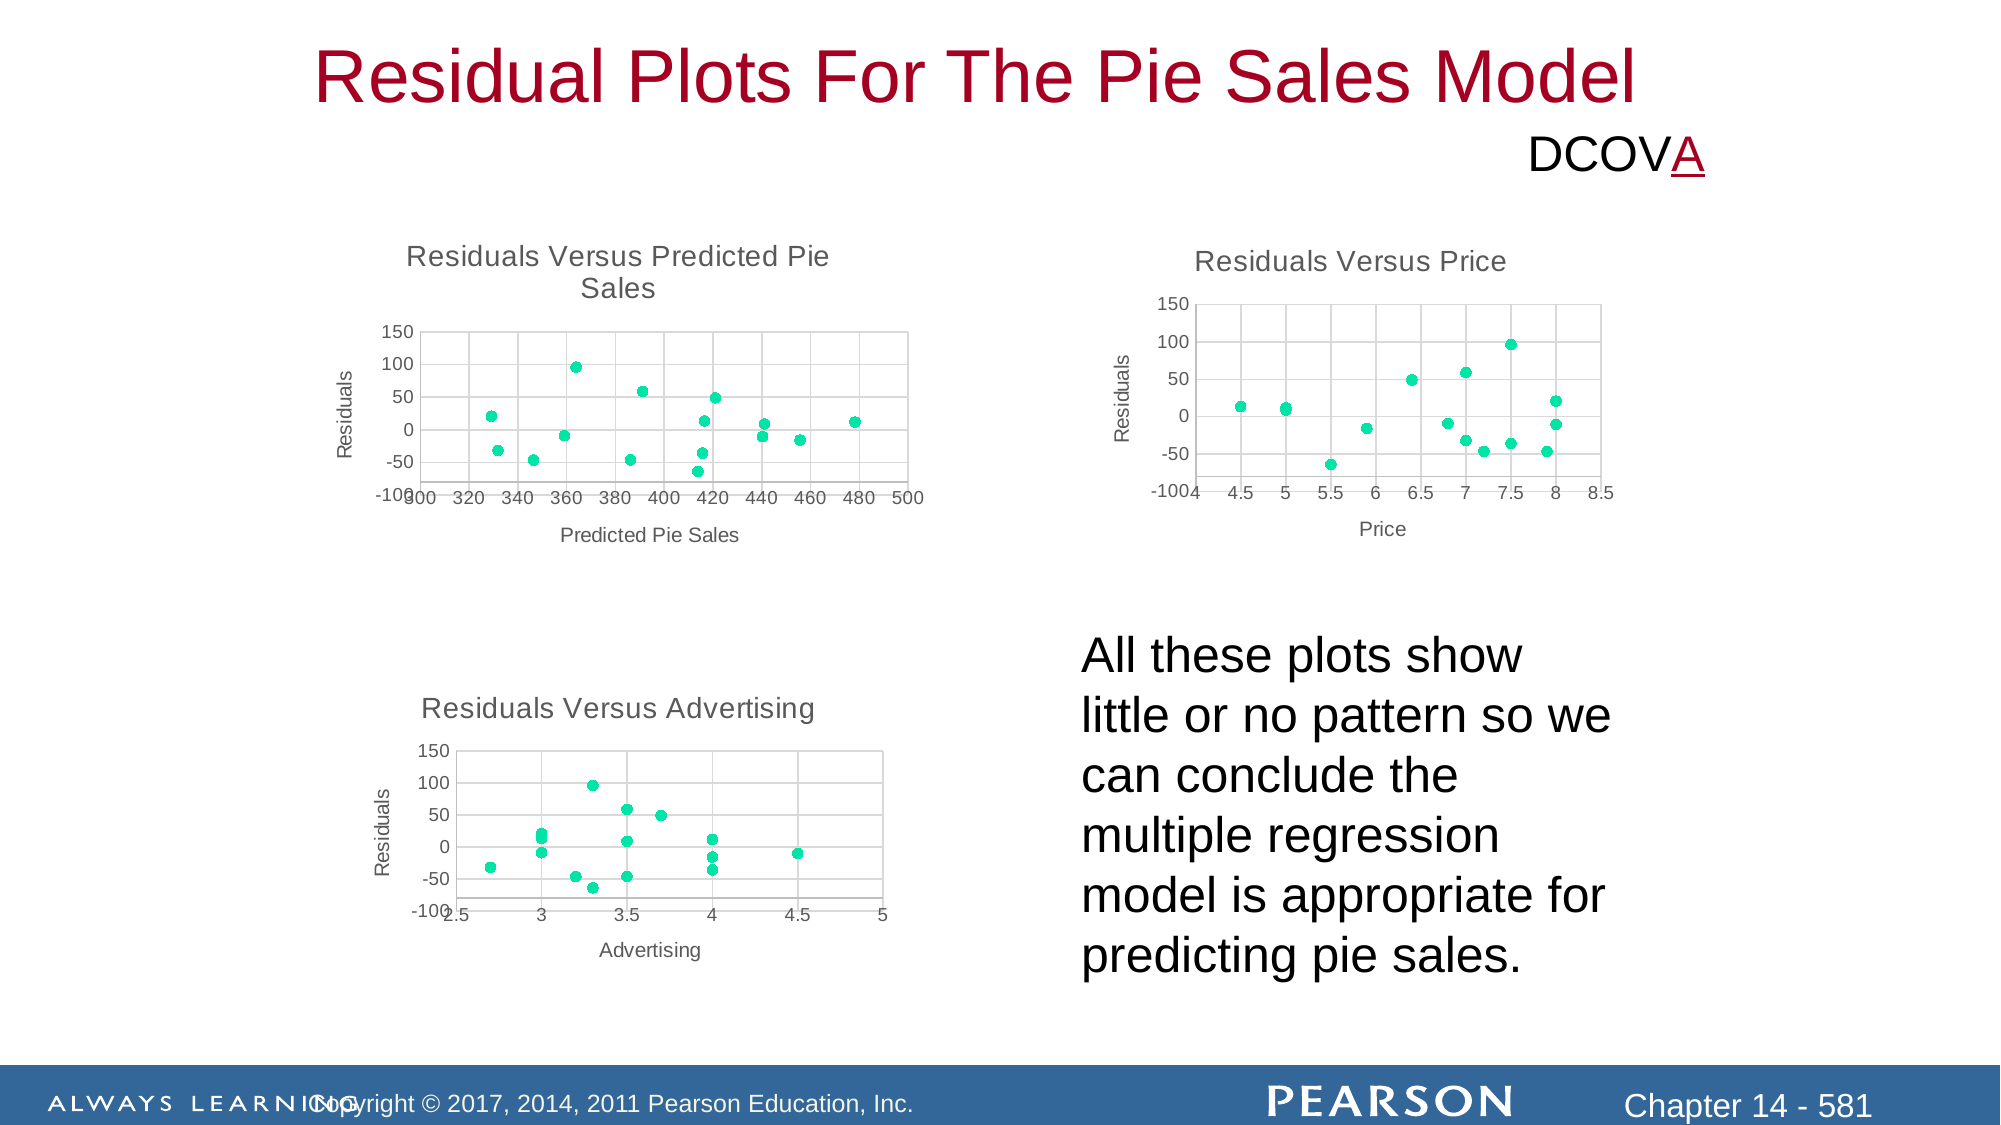

Residual Plots For The Pie Sales Model
DCOVA

### Chart: Residuals Versus Predicted Pie Sales

| Category | Residuals |
|---|---|

### Chart: Residuals Versus Price

| Category | Residuals |
|---|---|
All these plots show little or no pattern so we can conclude the multiple regression model is appropriate for predicting pie sales.

### Chart: Residuals Versus Advertising

| Category | Residuals |
|---|---|